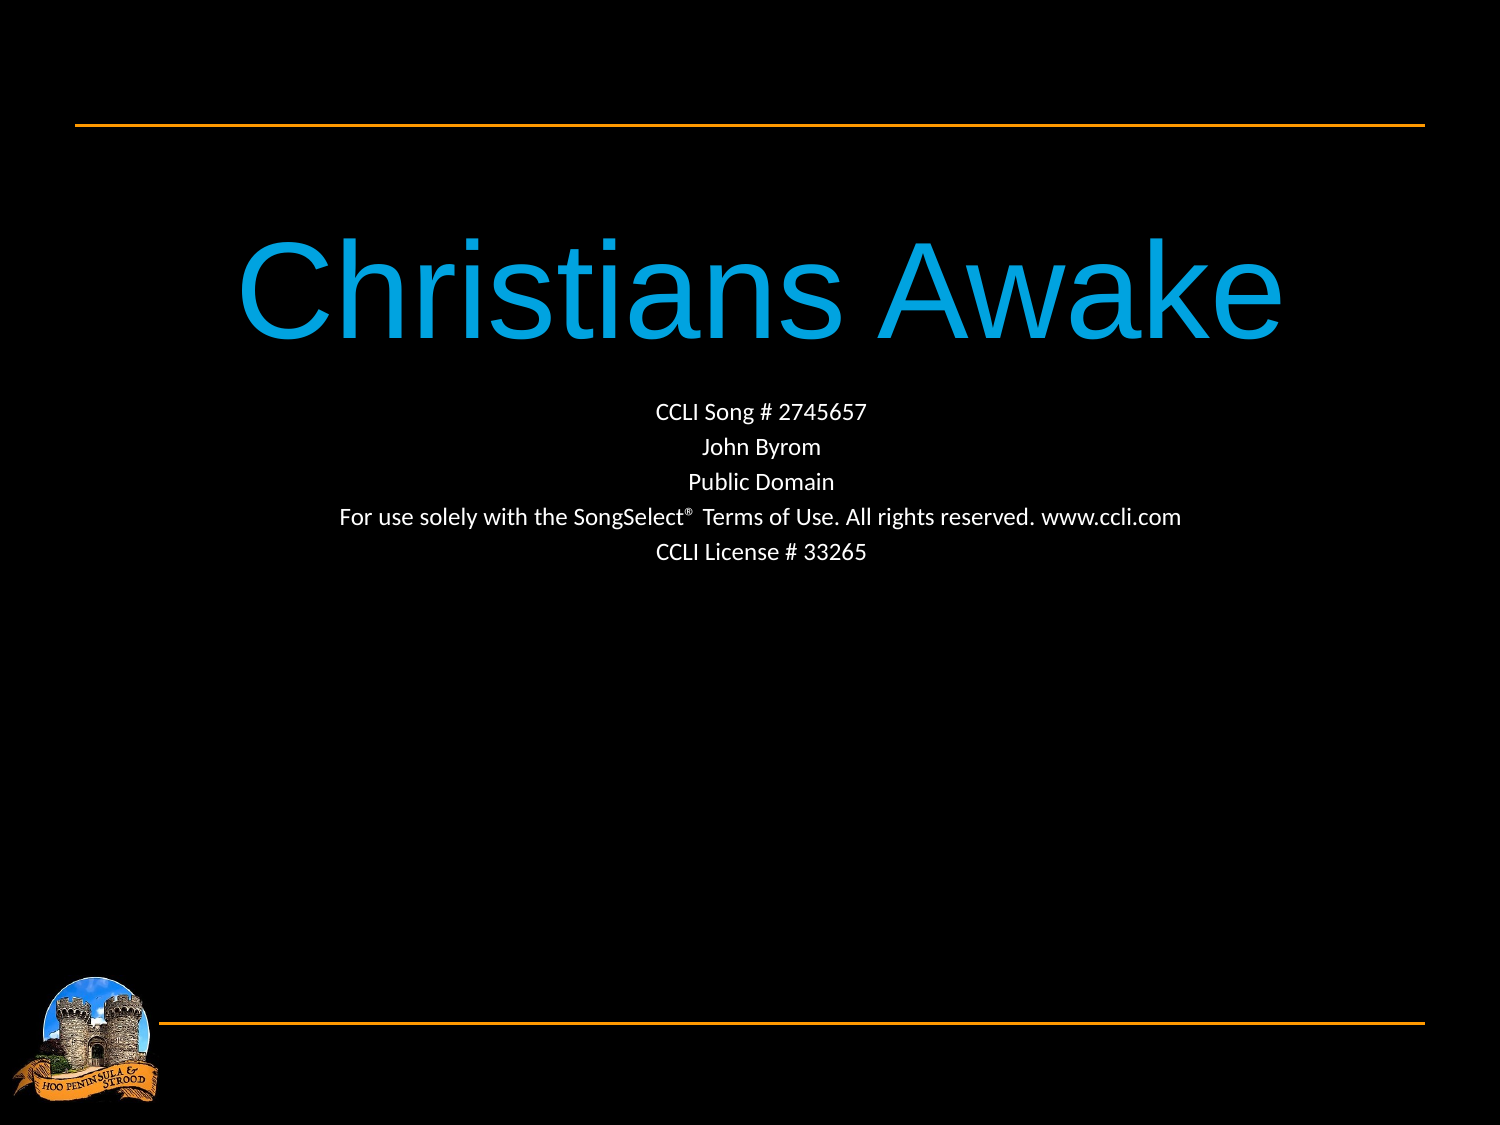

Christians Awake
CCLI Song # 2745657
John Byrom
Public Domain
For use solely with the SongSelect® Terms of Use. All rights reserved. www.ccli.com
CCLI License # 33265